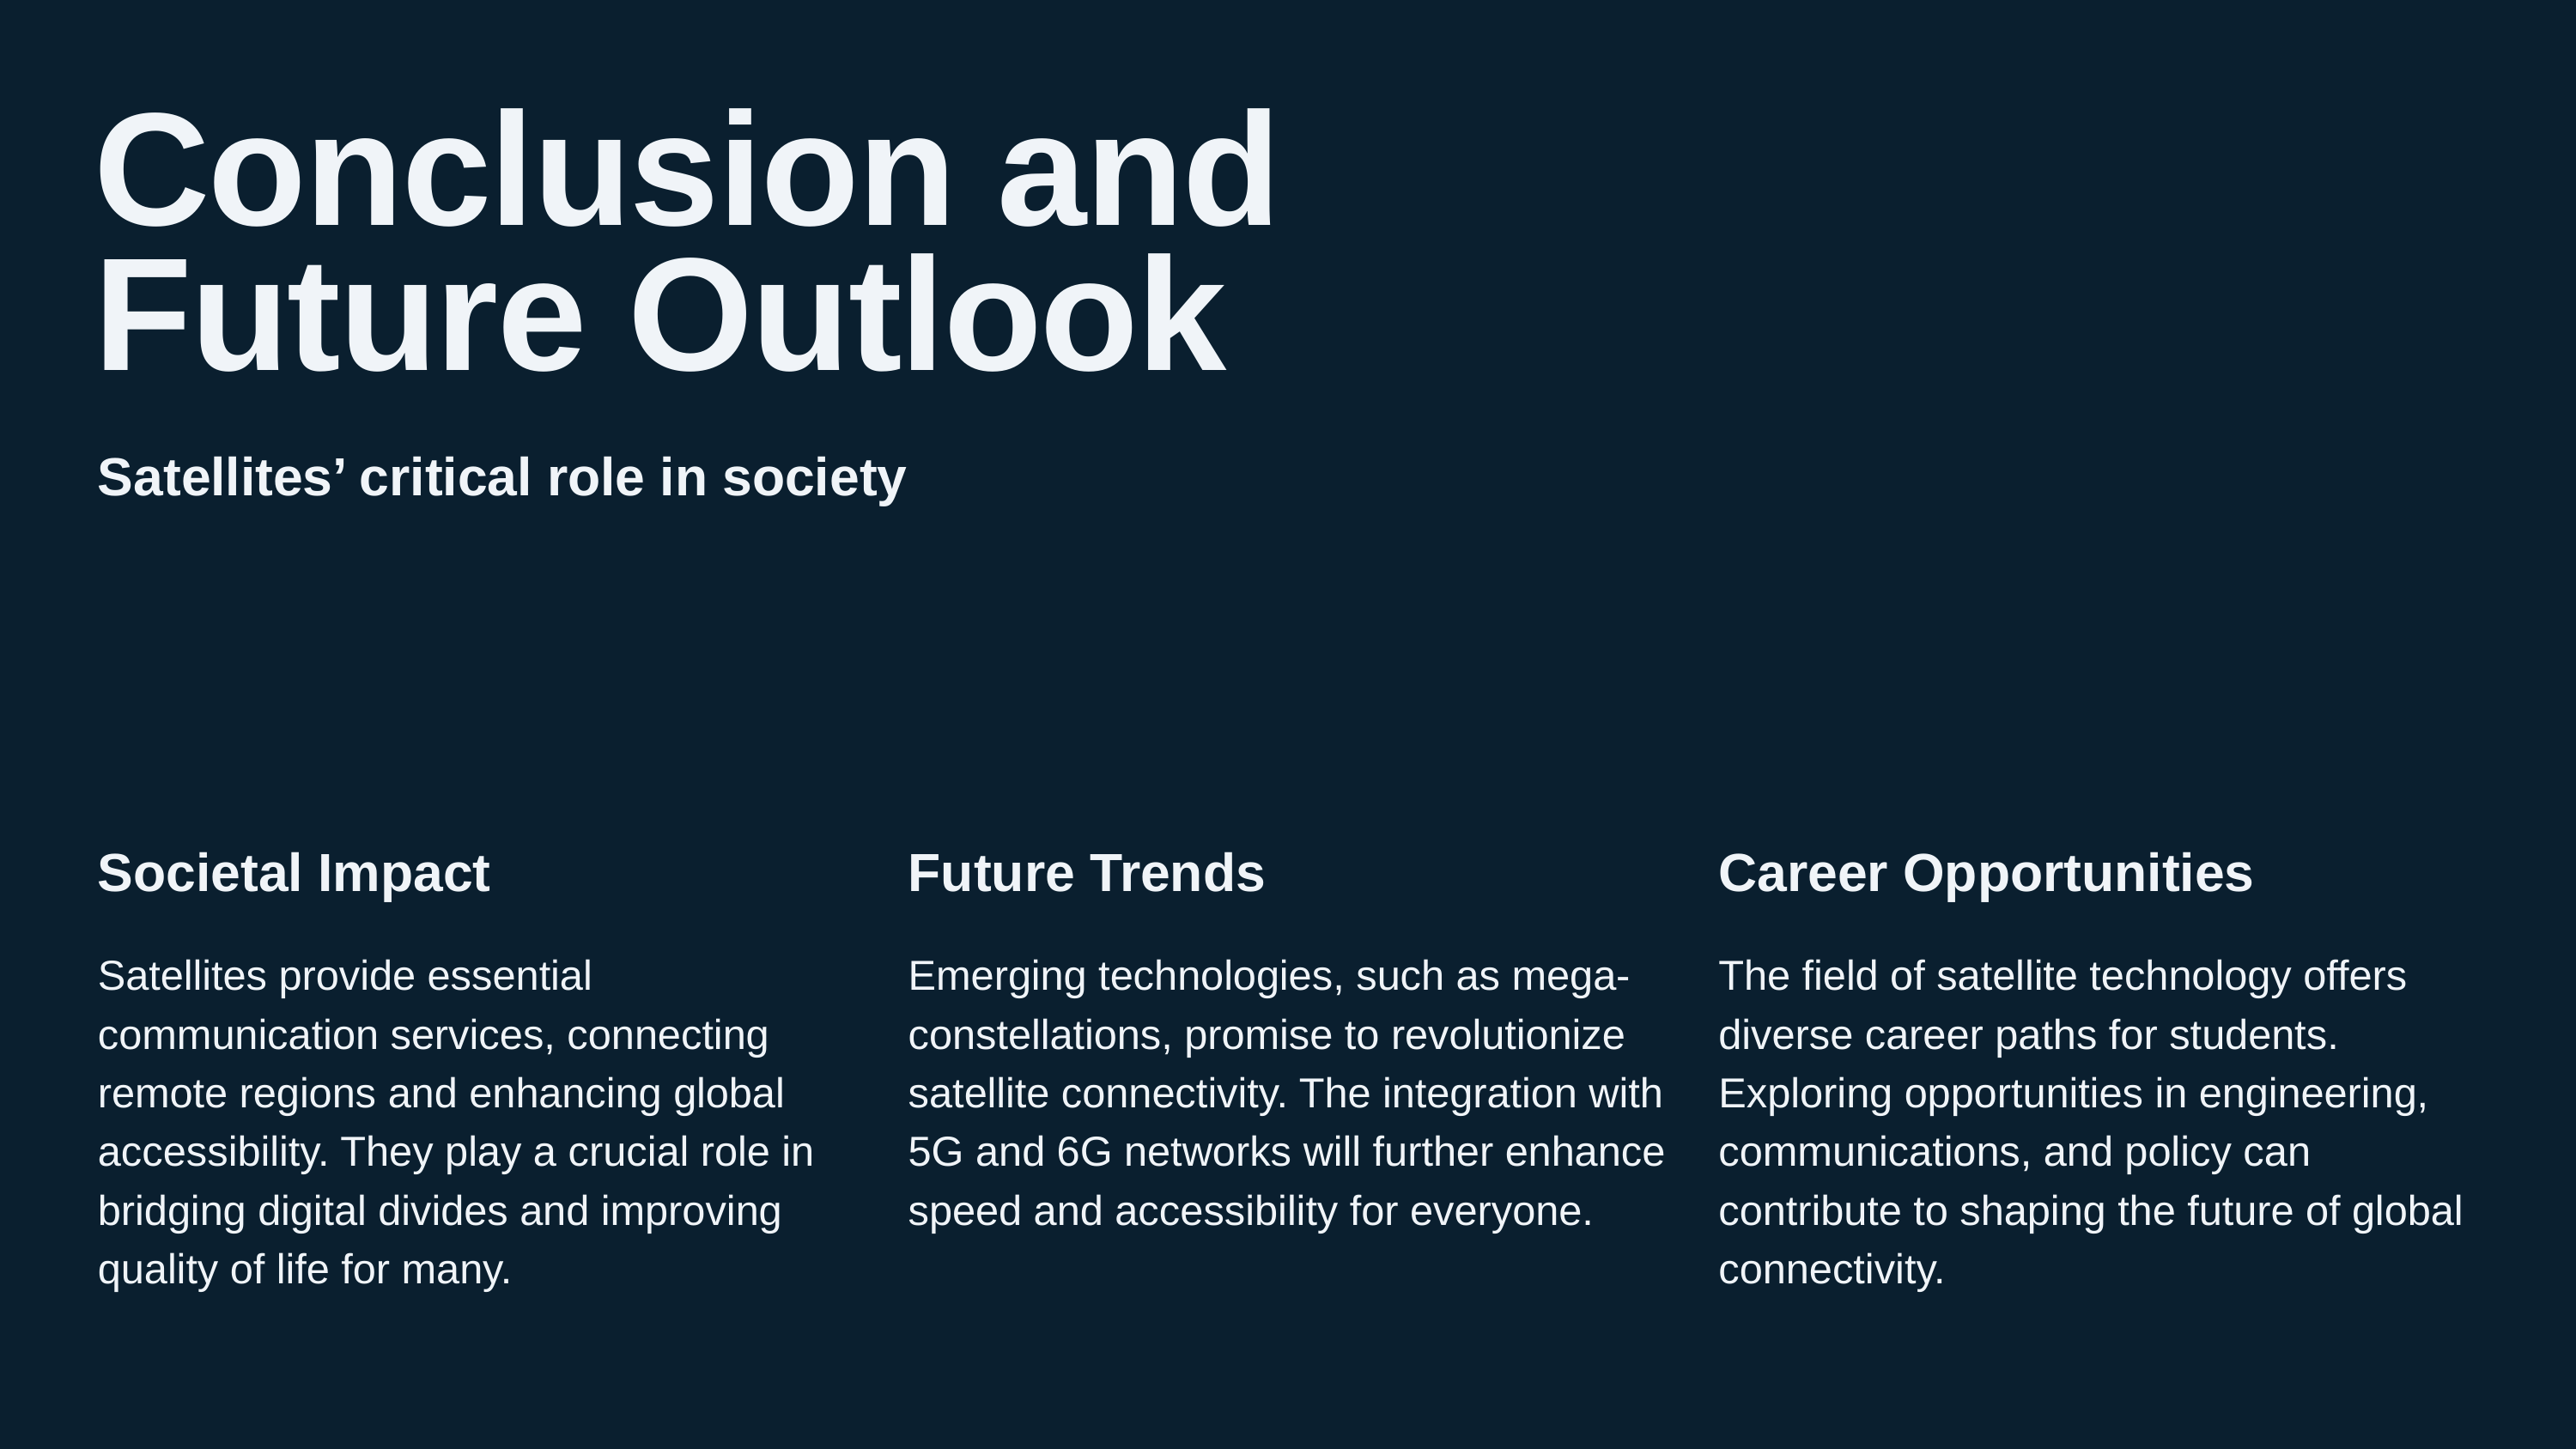

Conclusion and Future Outlook
Satellites’ critical role in society
Societal Impact
Future Trends
Career Opportunities
Satellites provide essential communication services, connecting remote regions and enhancing global accessibility. They play a crucial role in bridging digital divides and improving quality of life for many.
Emerging technologies, such as mega-constellations, promise to revolutionize satellite connectivity. The integration with 5G and 6G networks will further enhance speed and accessibility for everyone.
The field of satellite technology offers diverse career paths for students. Exploring opportunities in engineering, communications, and policy can contribute to shaping the future of global connectivity.